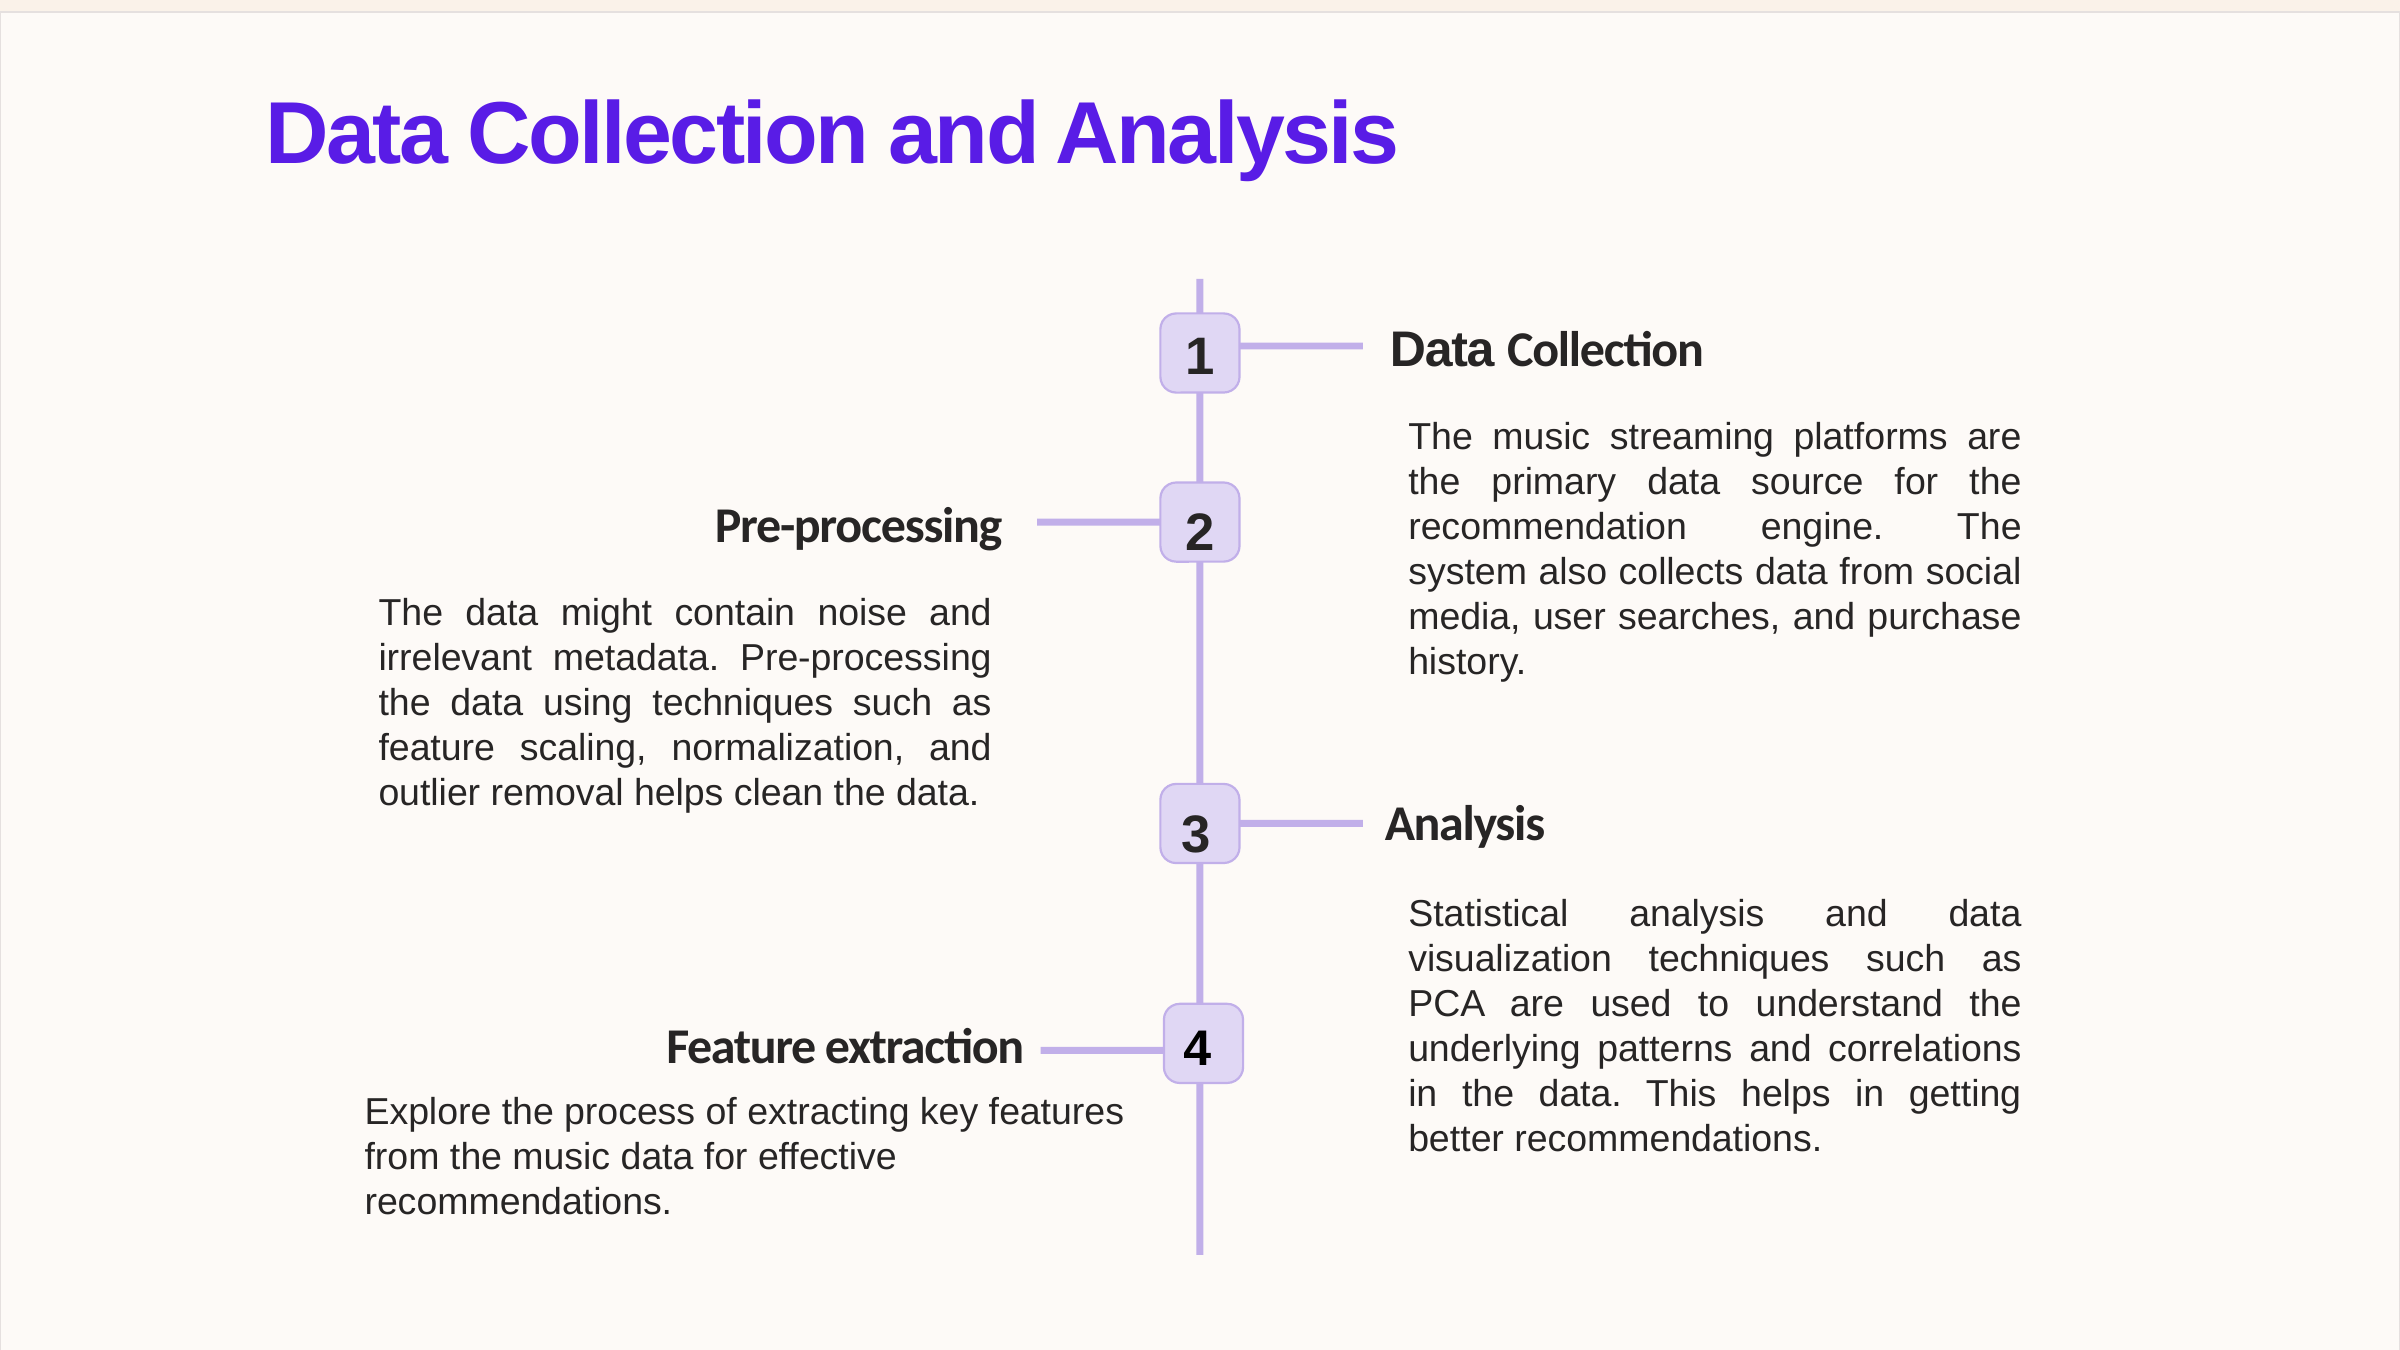

Data Collection and Analysis

1

Data Collection

The music streaming platforms are the primary data source for the recommendation engine. The system also collects data from social media, user searches, and purchase history.

2
Pre-processing

The data might contain noise and irrelevant metadata. Pre-processing the data using techniques such as feature scaling, normalization, and outlier removal helps clean the data.

Analysis
3

Statistical analysis and data visualization techniques such as PCA are used to understand the underlying patterns and correlations in the data. This helps in getting better recommendations.
4
Feature extraction

Explore the process of extracting key features from the music data for effective recommendations.